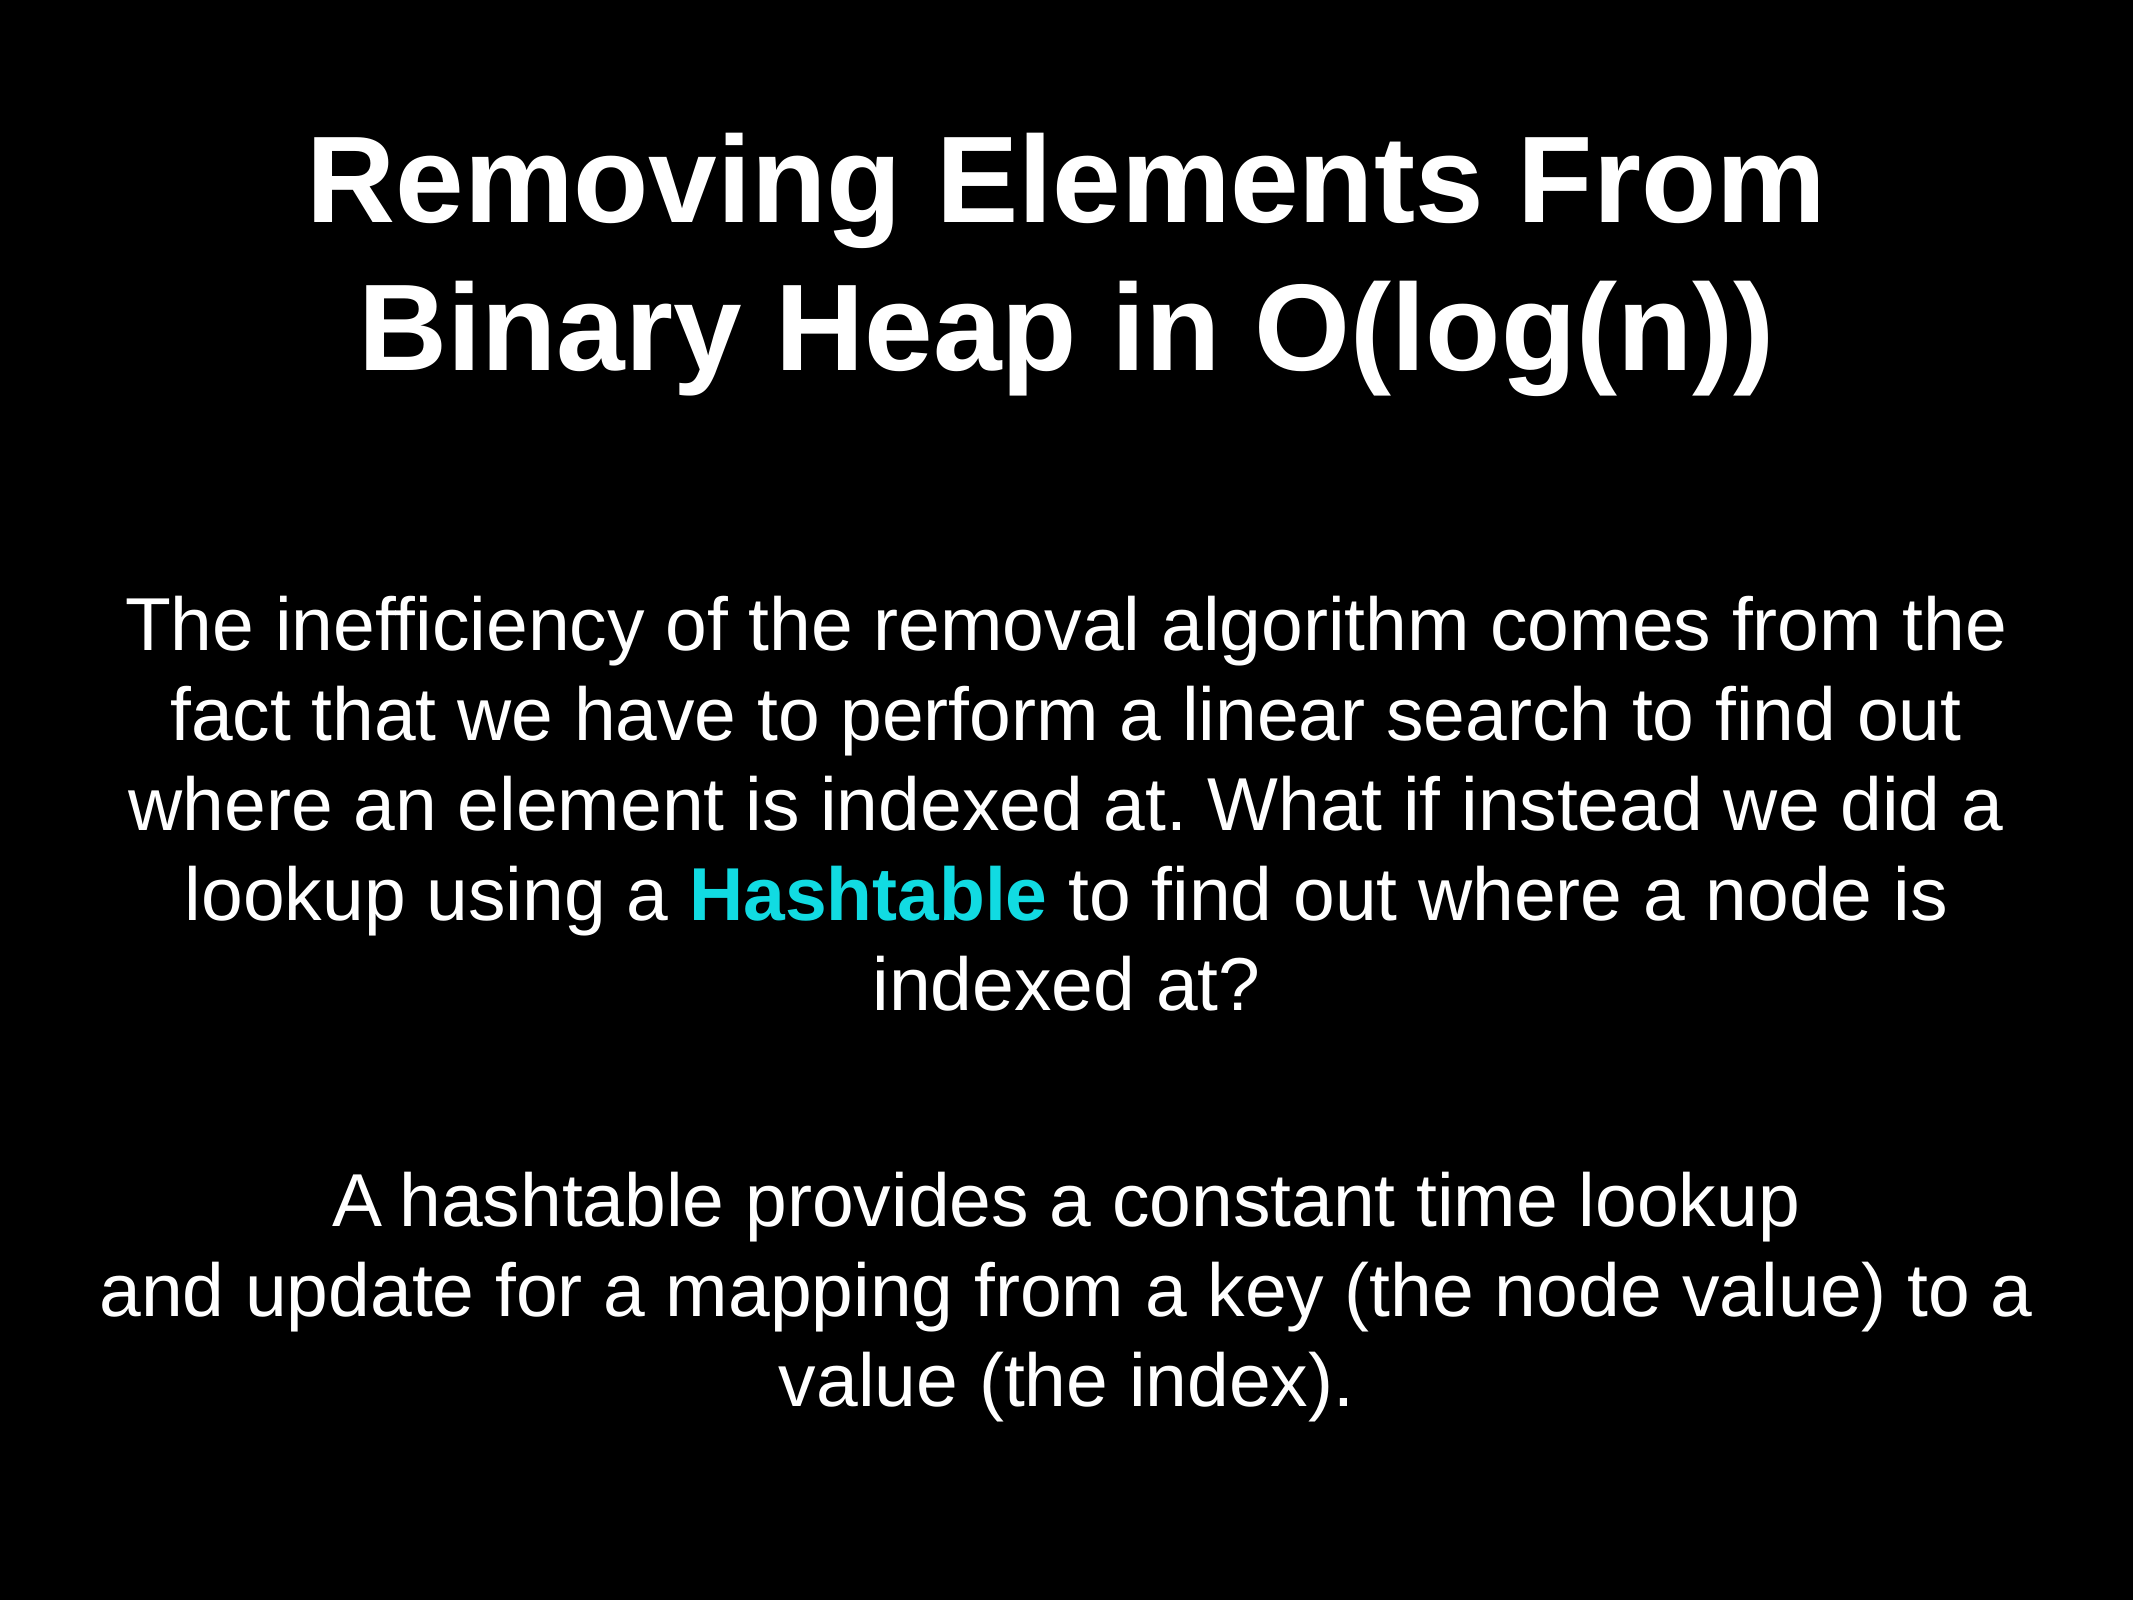

# Removing Elements From Binary Heap in O(log(n))
The inefficiency of the removal algorithm comes from the fact that we have to perform a linear search to find out where an element is indexed at. What if instead we did a lookup using a Hashtable to find out where a node is indexed at?
A hashtable provides a constant time lookup
and update for a mapping from a key (the node value) to a value (the index).